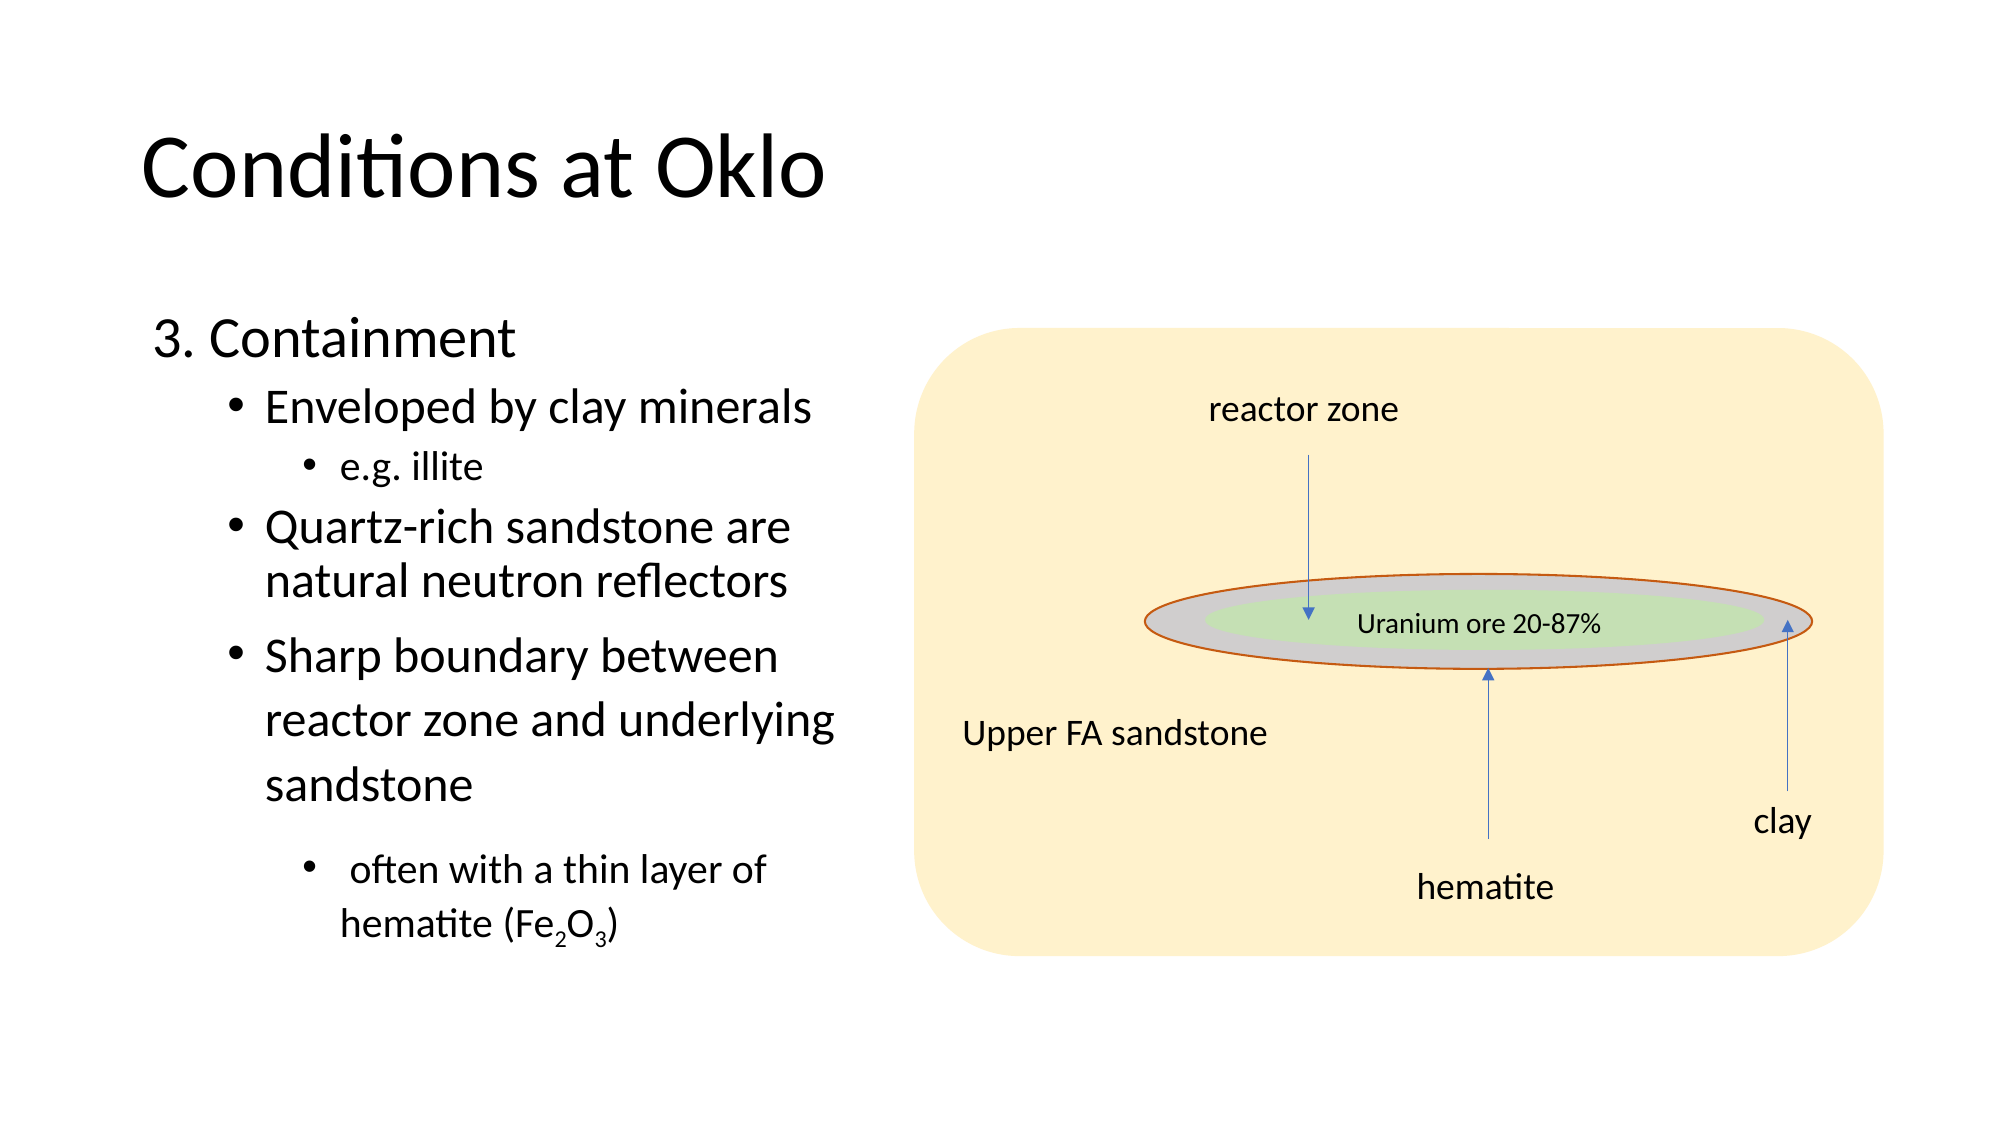

# Conditions at Oklo
3. Containment
Enveloped by clay minerals
e.g. illite
Quartz-rich sandstone are natural neutron reflectors
Sharp boundary between reactor zone and underlying sandstone
 often with a thin layer of hematite (Fe2O3)

reactor zone

Uranium ore 20-87%
Upper FA sandstone
clay
hematite